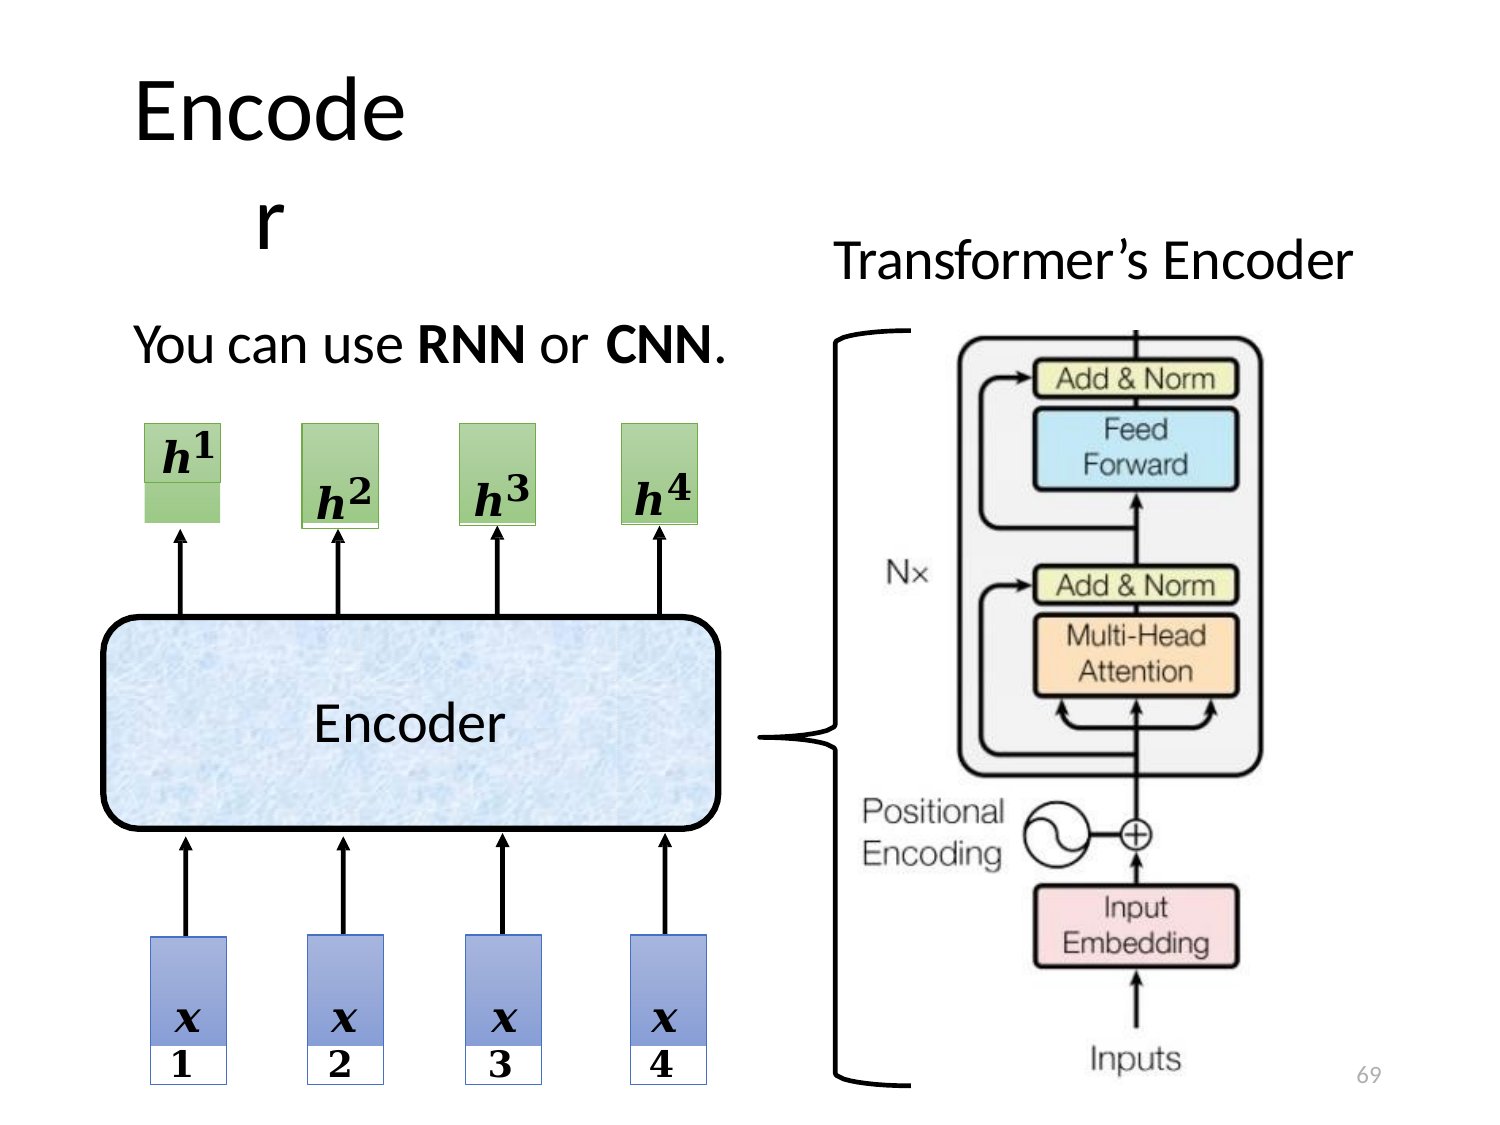

# Encoder
Transformer’s Encoder
You can use RNN or CNN.

𝒉𝟏

𝒉𝟐

𝒉𝟑

𝒉𝟒

Encoder

𝒙𝟐

𝒙𝟑

𝒙𝟒

𝒙𝟏
69